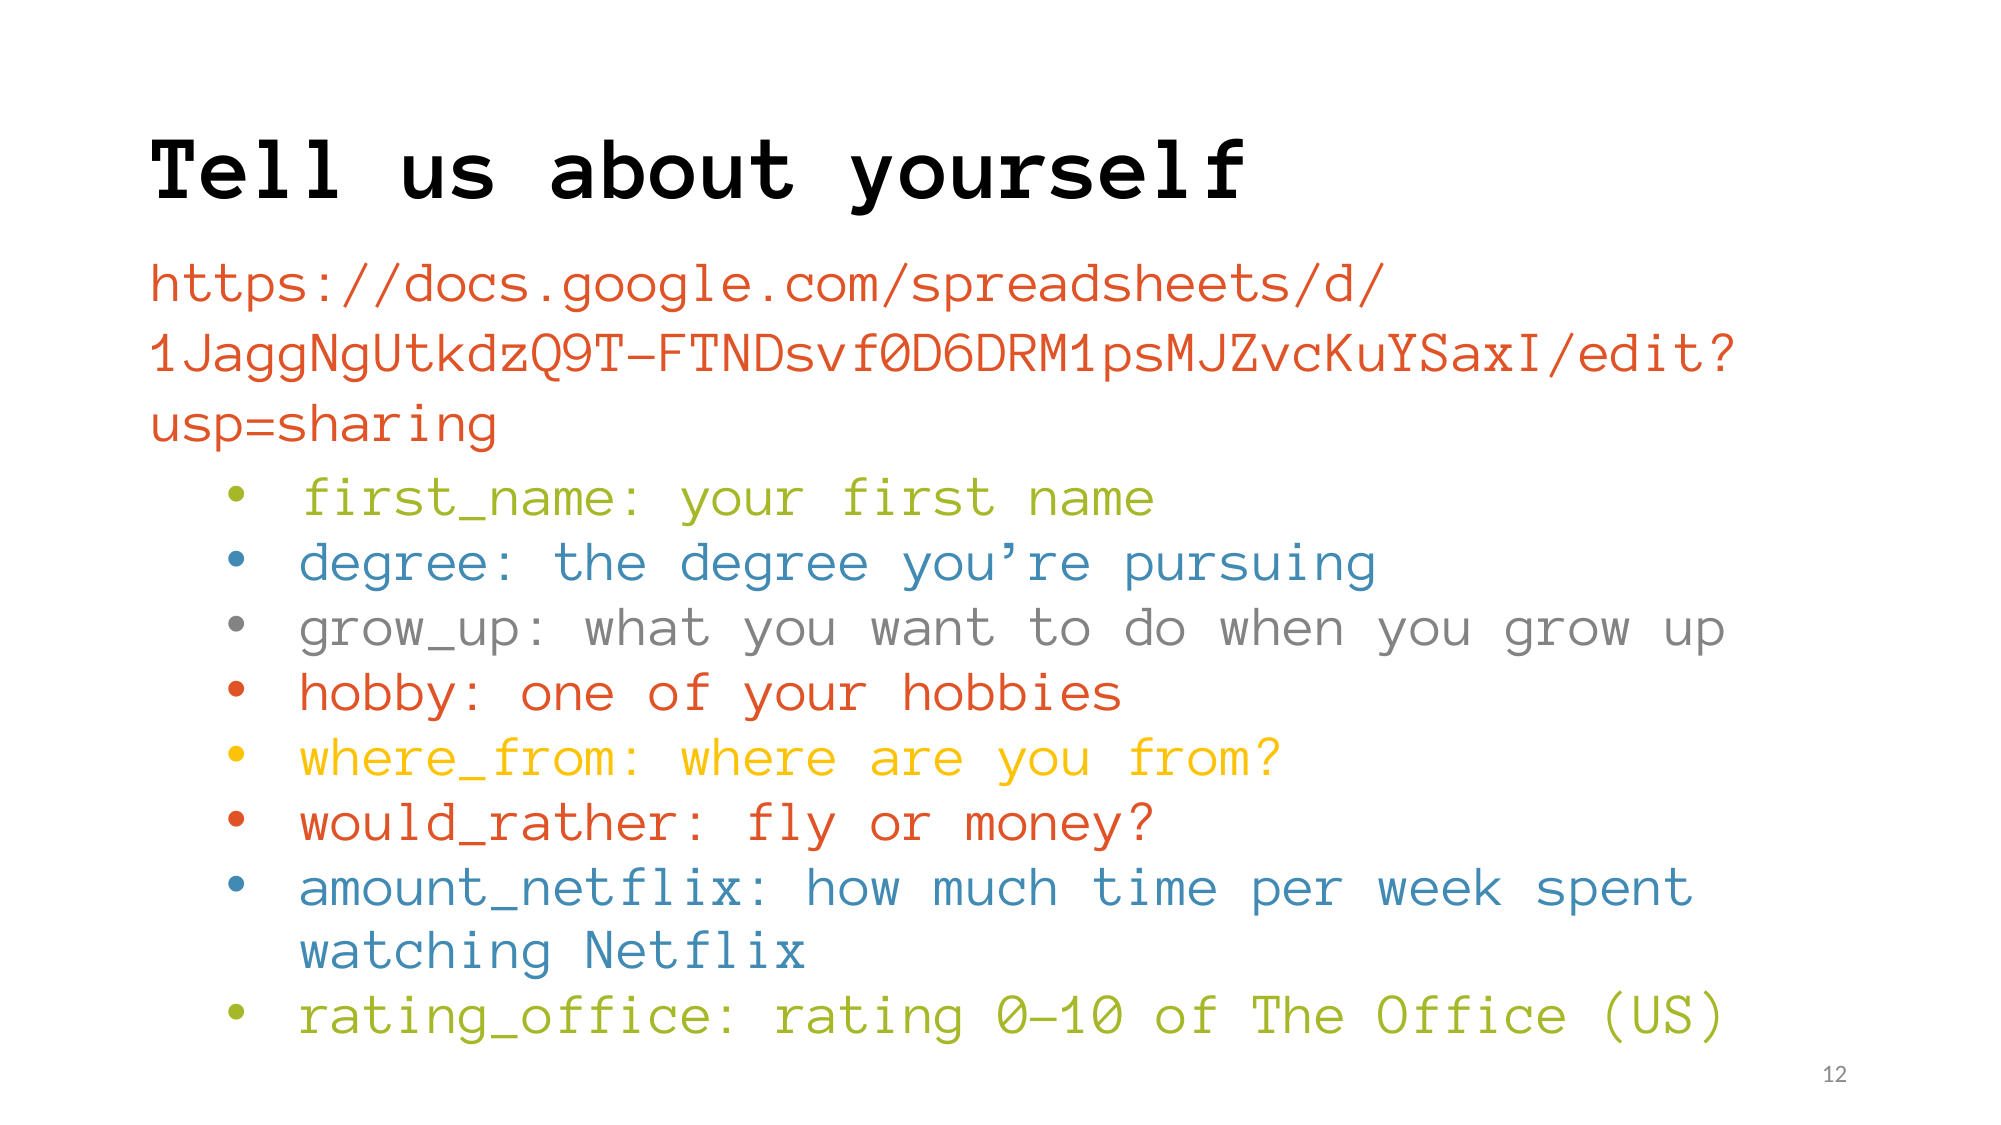

# Tell us about yourself
https://docs.google.com/spreadsheets/d/1JaggNgUtkdzQ9T-FTNDsvf0D6DRM1psMJZvcKuYSaxI/edit?usp=sharing
first_name: your first name
degree: the degree you’re pursuing
grow_up: what you want to do when you grow up
hobby: one of your hobbies
where_from: where are you from?
would_rather: fly or money?
amount_netflix: how much time per week spent watching Netflix
rating_office: rating 0-10 of The Office (US)
12